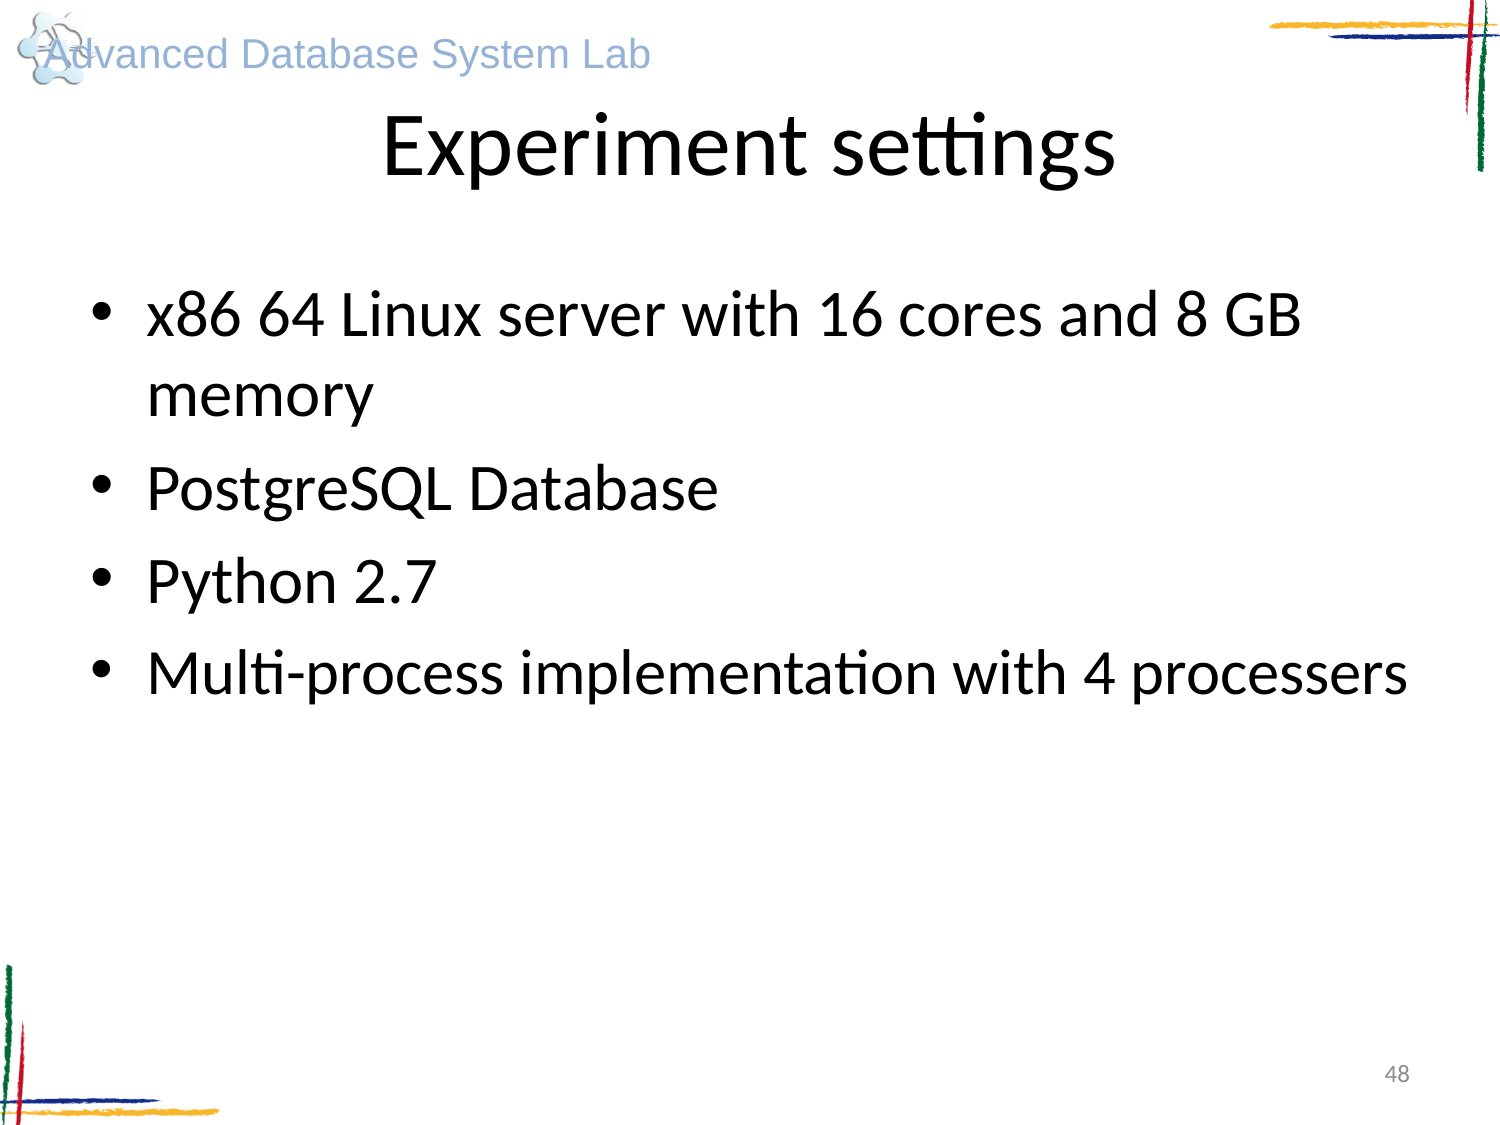

# Experiment settings
x86 64 Linux server with 16 cores and 8 GB memory
PostgreSQL Database
Python 2.7
Multi-process implementation with 4 processers
48